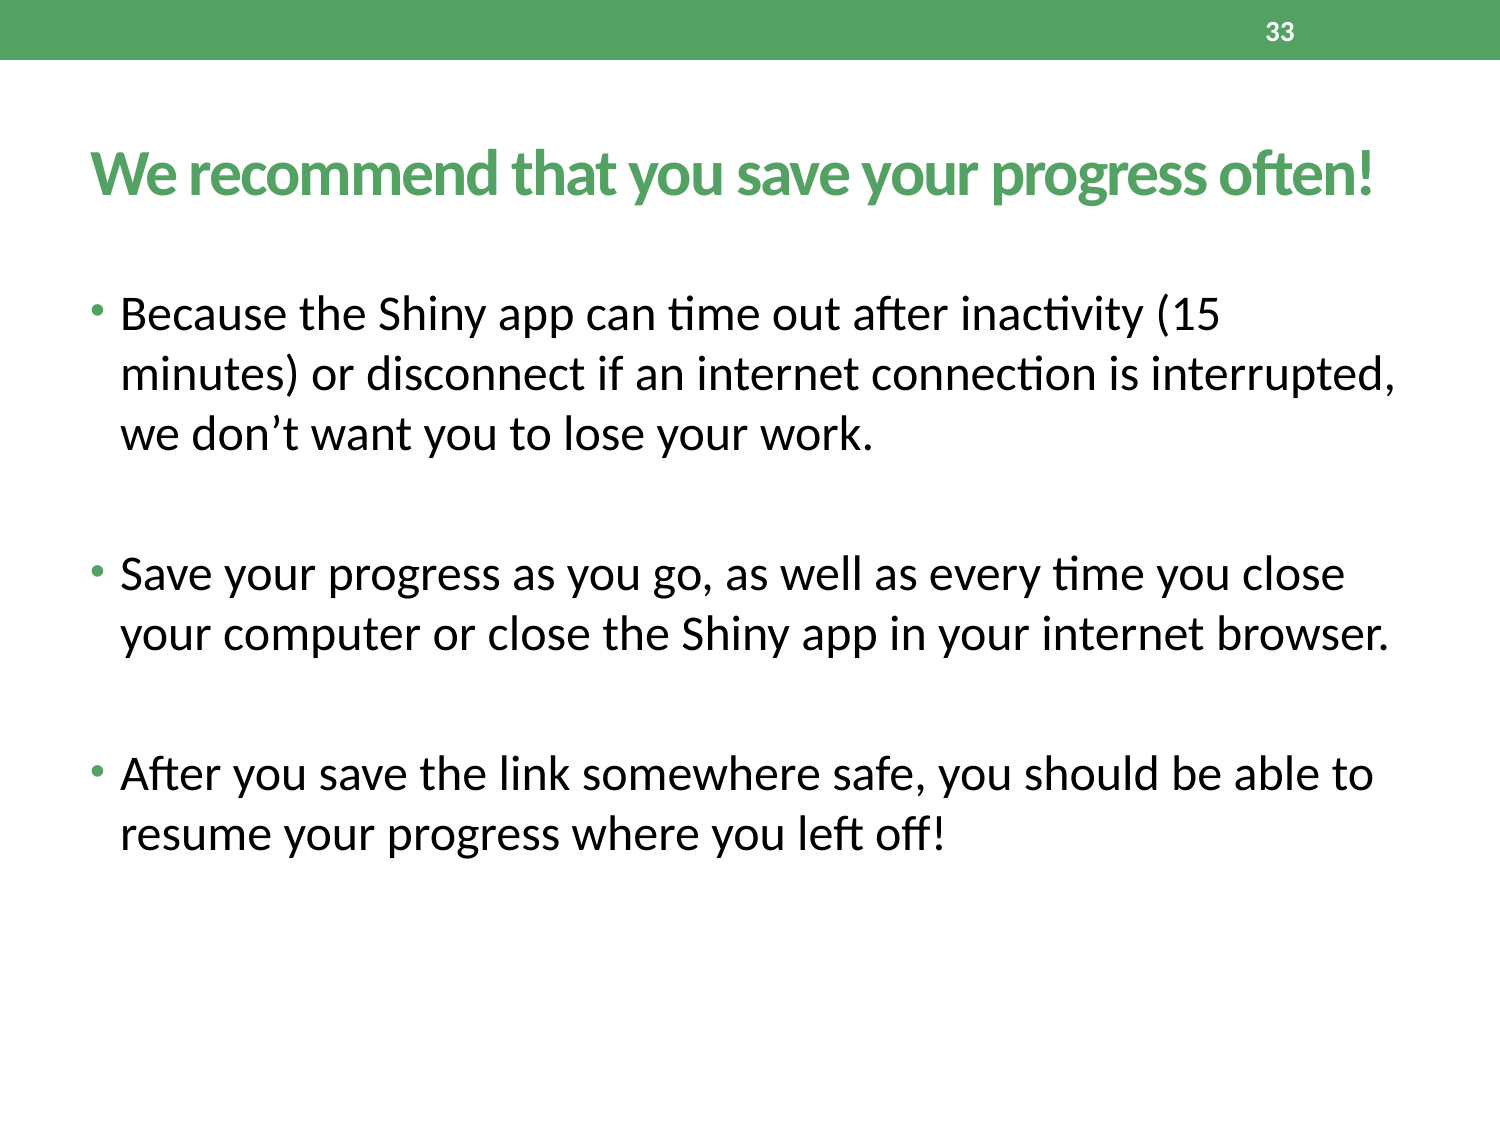

33
# We recommend that you save your progress often!
Because the Shiny app can time out after inactivity (15 minutes) or disconnect if an internet connection is interrupted, we don’t want you to lose your work.

Save your progress as you go, as well as every time you close your computer or close the Shiny app in your internet browser.

After you save the link somewhere safe, you should be able to resume your progress where you left off!